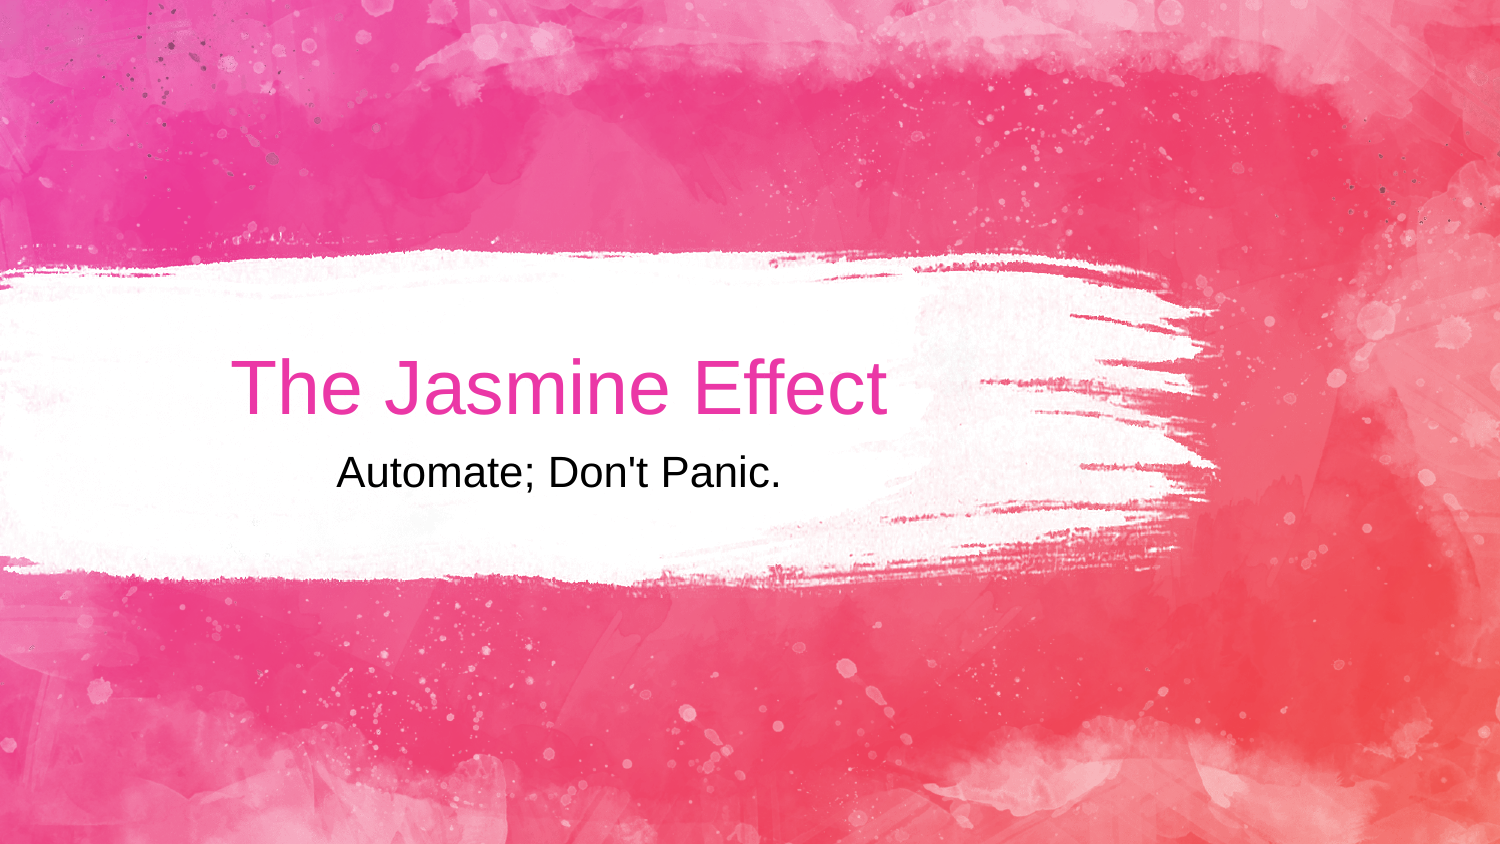

# The Jasmine Effect
Automate; Don't Panic.